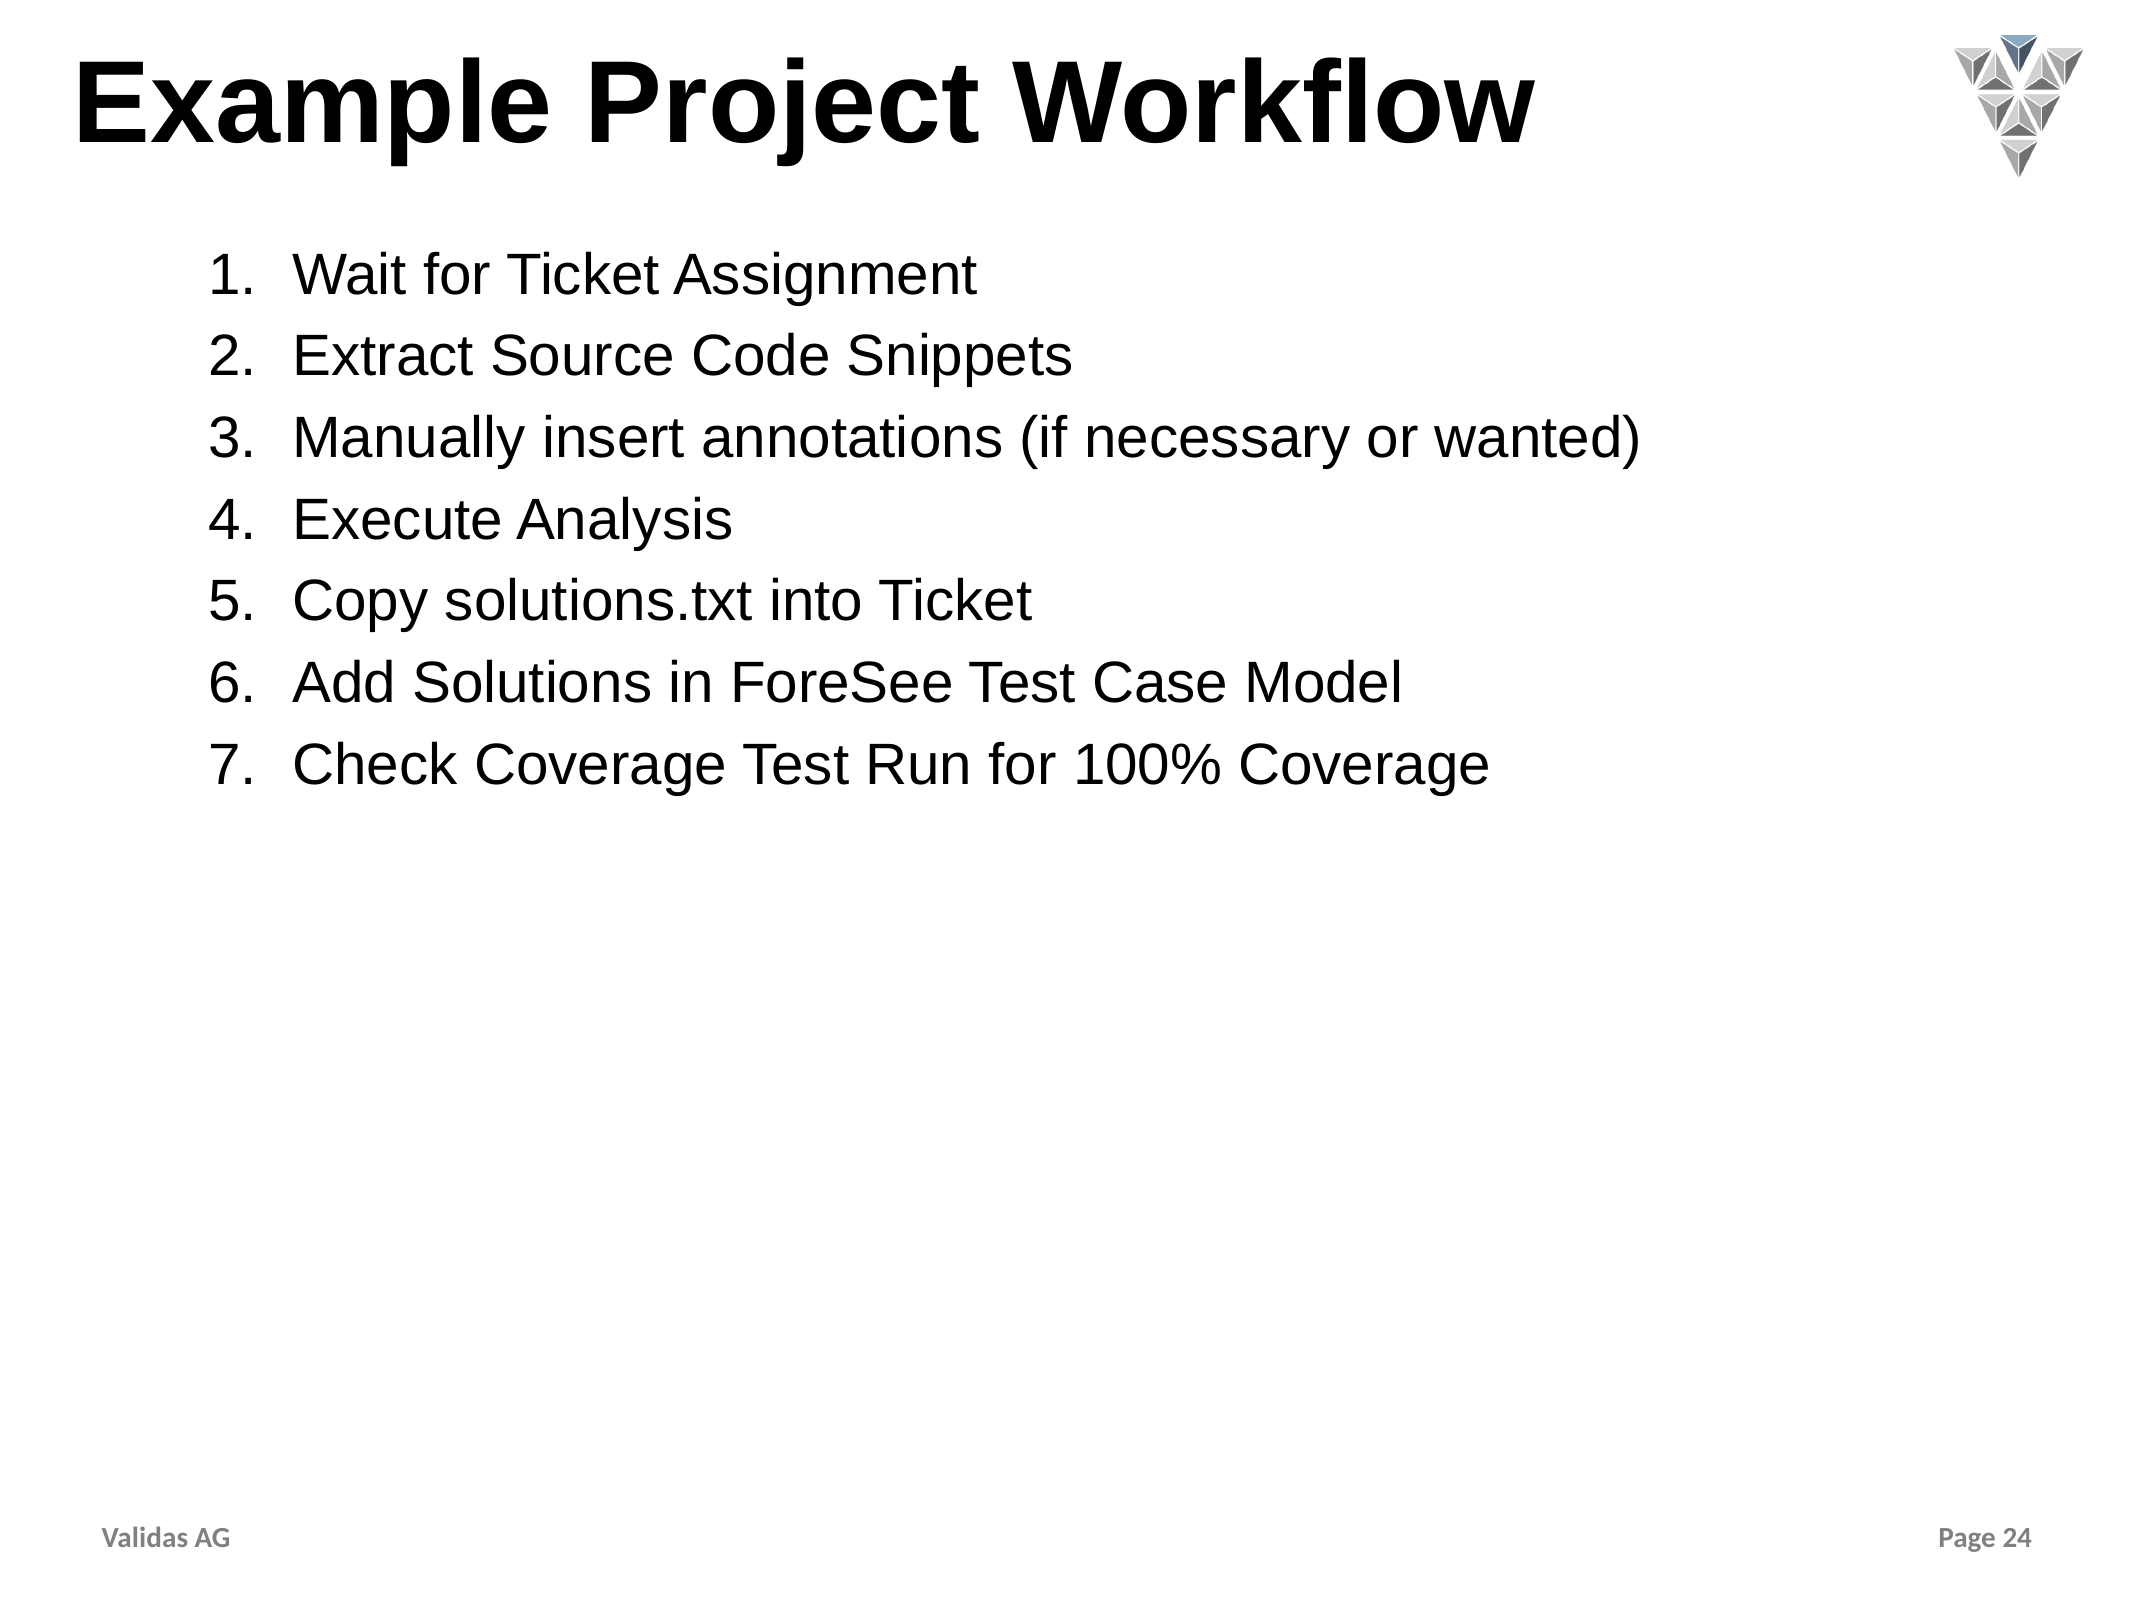

# Example Project Workflow
Wait for Ticket Assignment
Extract Source Code Snippets
Manually insert annotations (if necessary or wanted)
Execute Analysis
Copy solutions.txt into Ticket
Add Solutions in ForeSee Test Case Model
Check Coverage Test Run for 100% Coverage